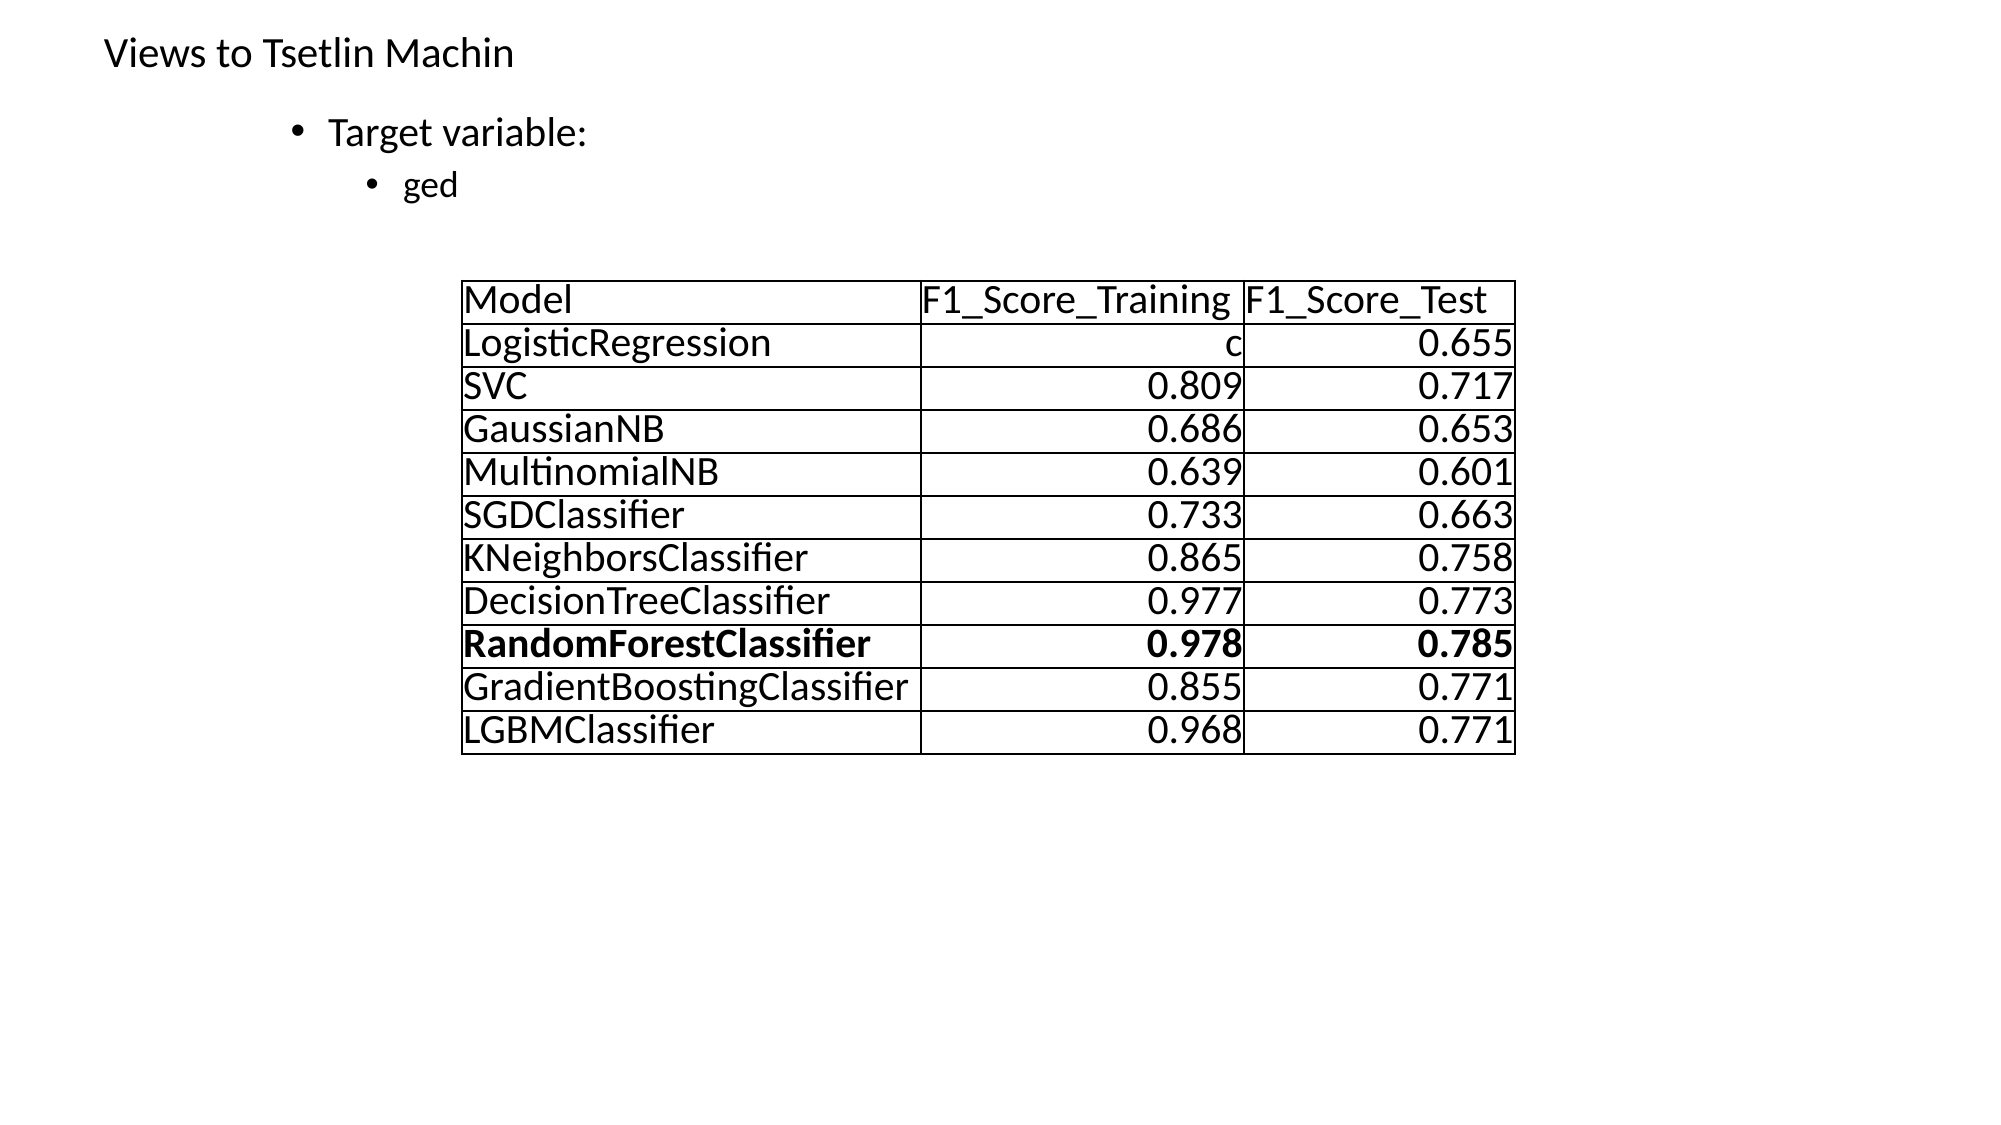

Views to Tsetlin Machin
Target variable:
ged

| Model | F1\_Score\_Training | F1\_Score\_Test |
| --- | --- | --- |
| LogisticRegression | c | 0.655 |
| SVC | 0.809 | 0.717 |
| GaussianNB | 0.686 | 0.653 |
| MultinomialNB | 0.639 | 0.601 |
| SGDClassifier | 0.733 | 0.663 |
| KNeighborsClassifier | 0.865 | 0.758 |
| DecisionTreeClassifier | 0.977 | 0.773 |
| RandomForestClassifier | 0.978 | 0.785 |
| GradientBoostingClassifier | 0.855 | 0.771 |
| LGBMClassifier | 0.968 | 0.771 |